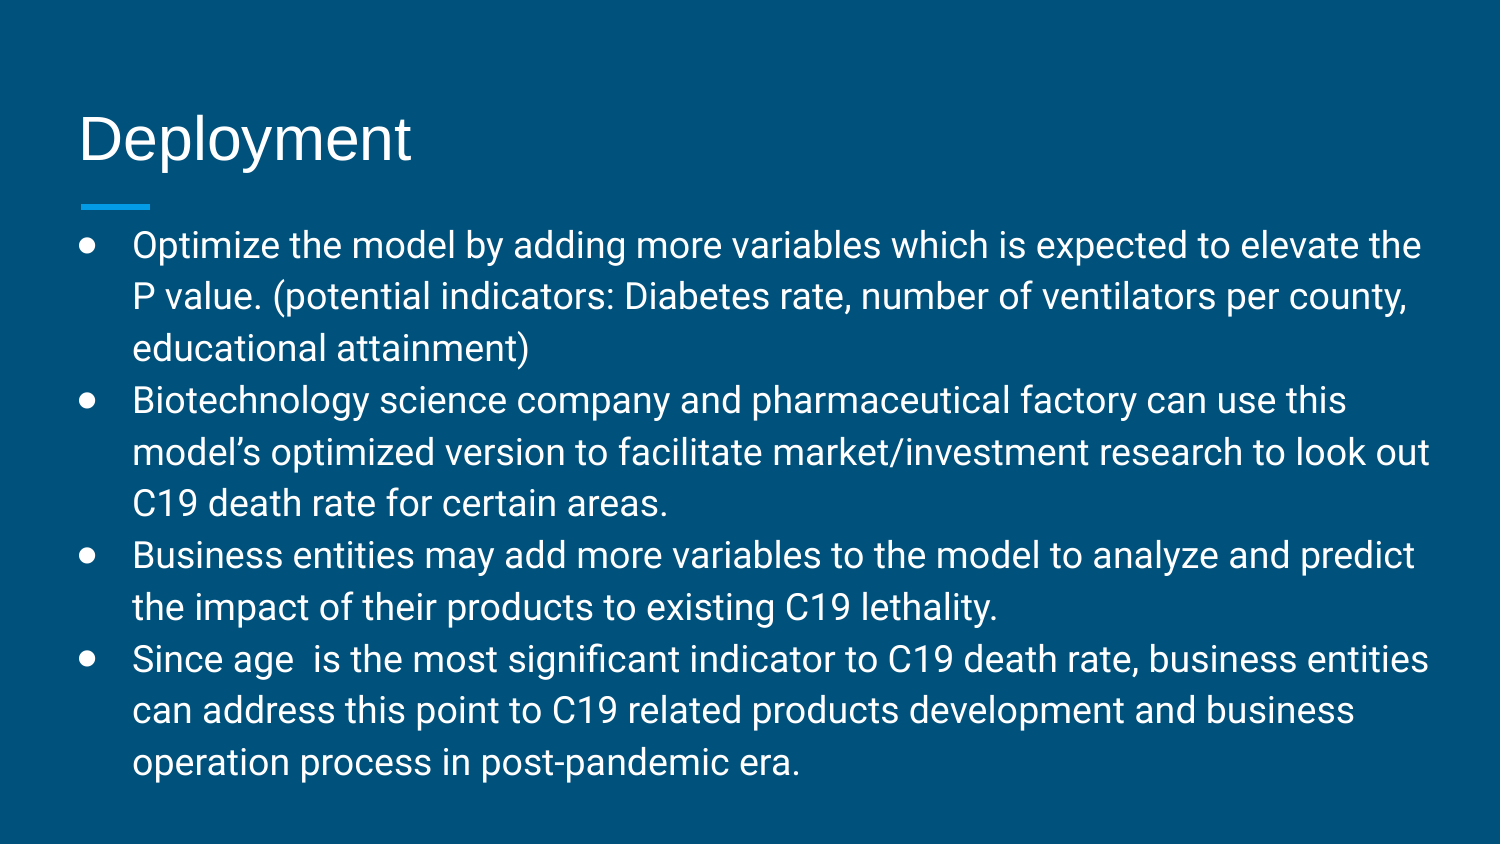

# Deployment
Optimize the model by adding more variables which is expected to elevate the P value. (potential indicators: Diabetes rate, number of ventilators per county, educational attainment)
Biotechnology science company and pharmaceutical factory can use this model’s optimized version to facilitate market/investment research to look out C19 death rate for certain areas.
Business entities may add more variables to the model to analyze and predict the impact of their products to existing C19 lethality.
Since age  is the most significant indicator to C19 death rate, business entities can address this point to C19 related products development and business operation process in post-pandemic era.